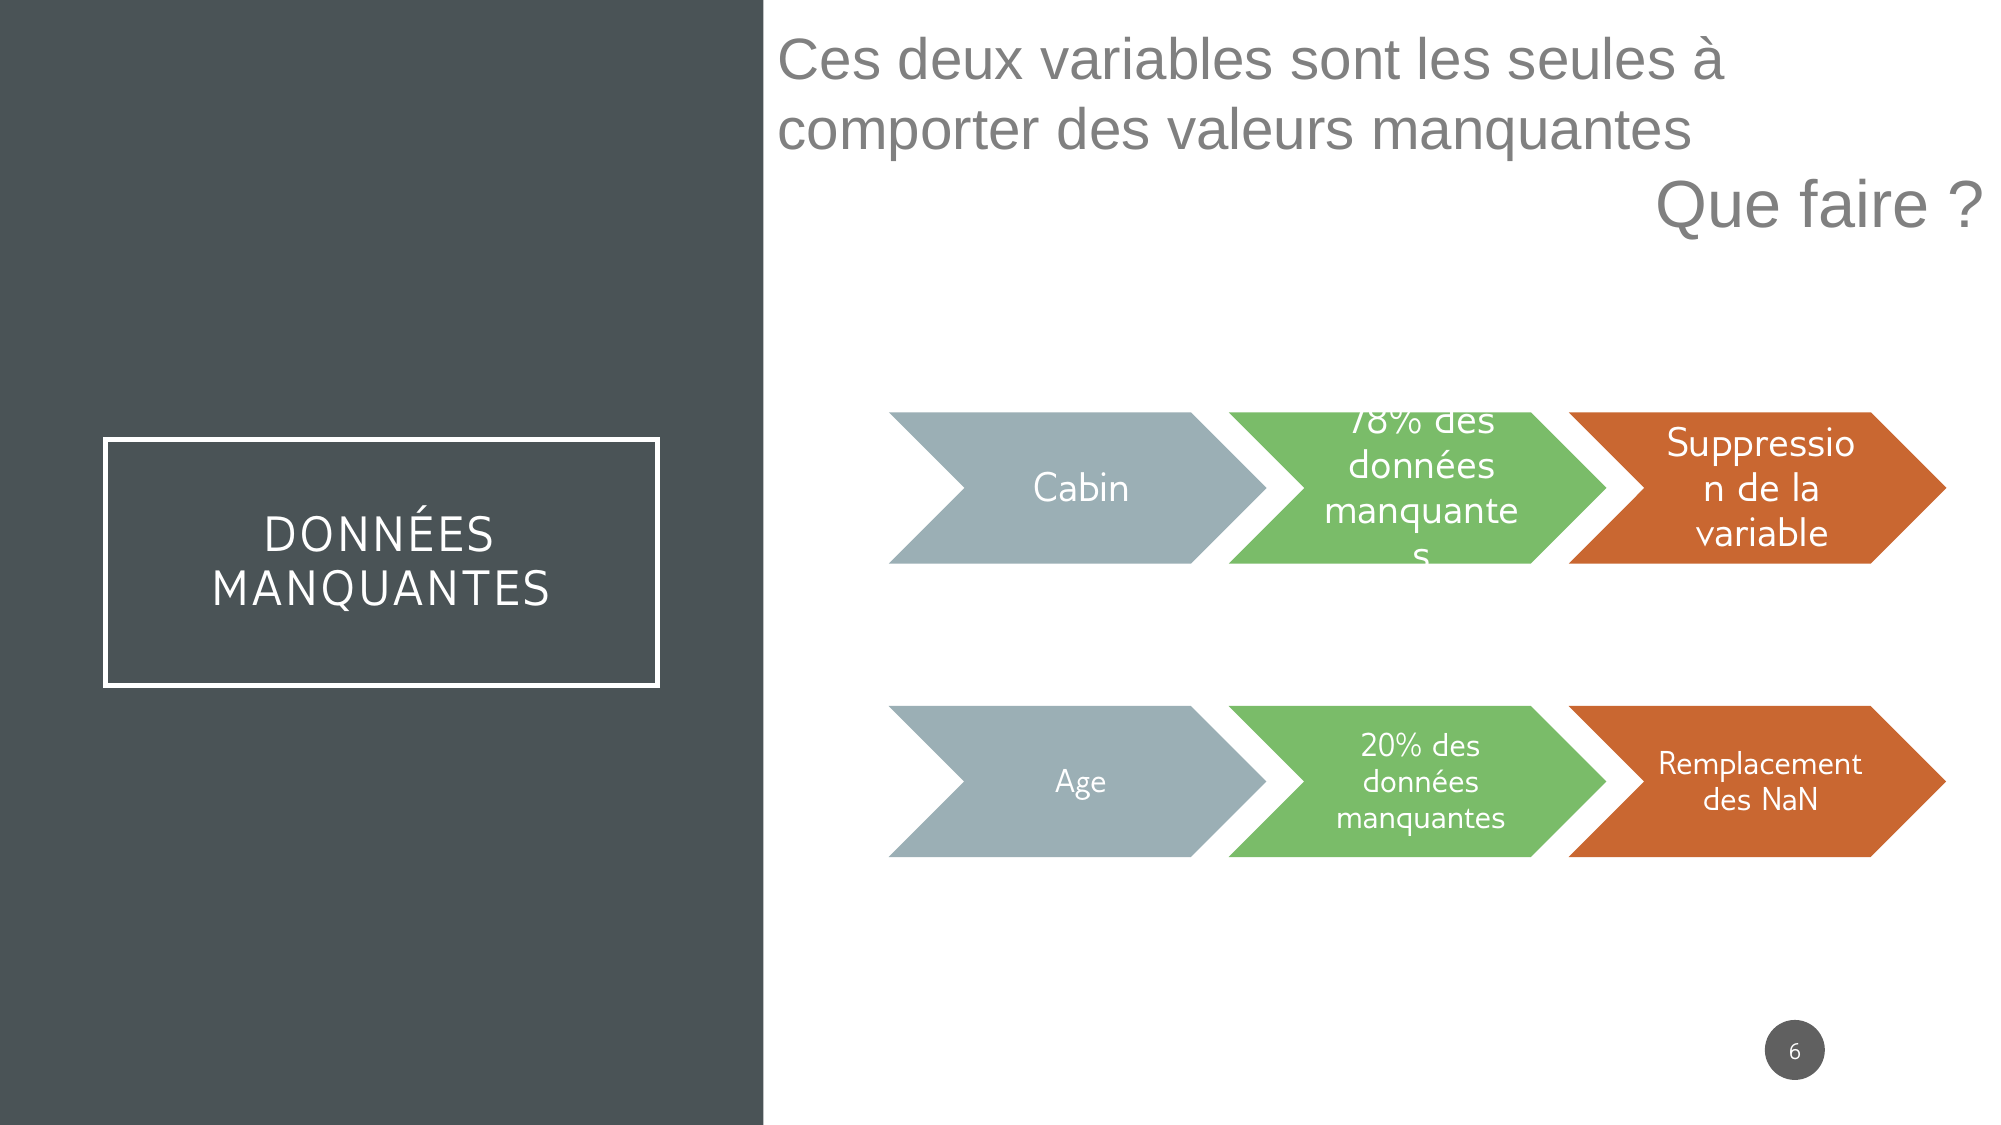

Ces deux variables sont les seules à comporter des valeurs manquantes
Que faire ?
Cabin
78% des données manquantes
Suppression de la variable
# Données manquantes
Age
20% des données manquantes
Remplacement des NaN
6